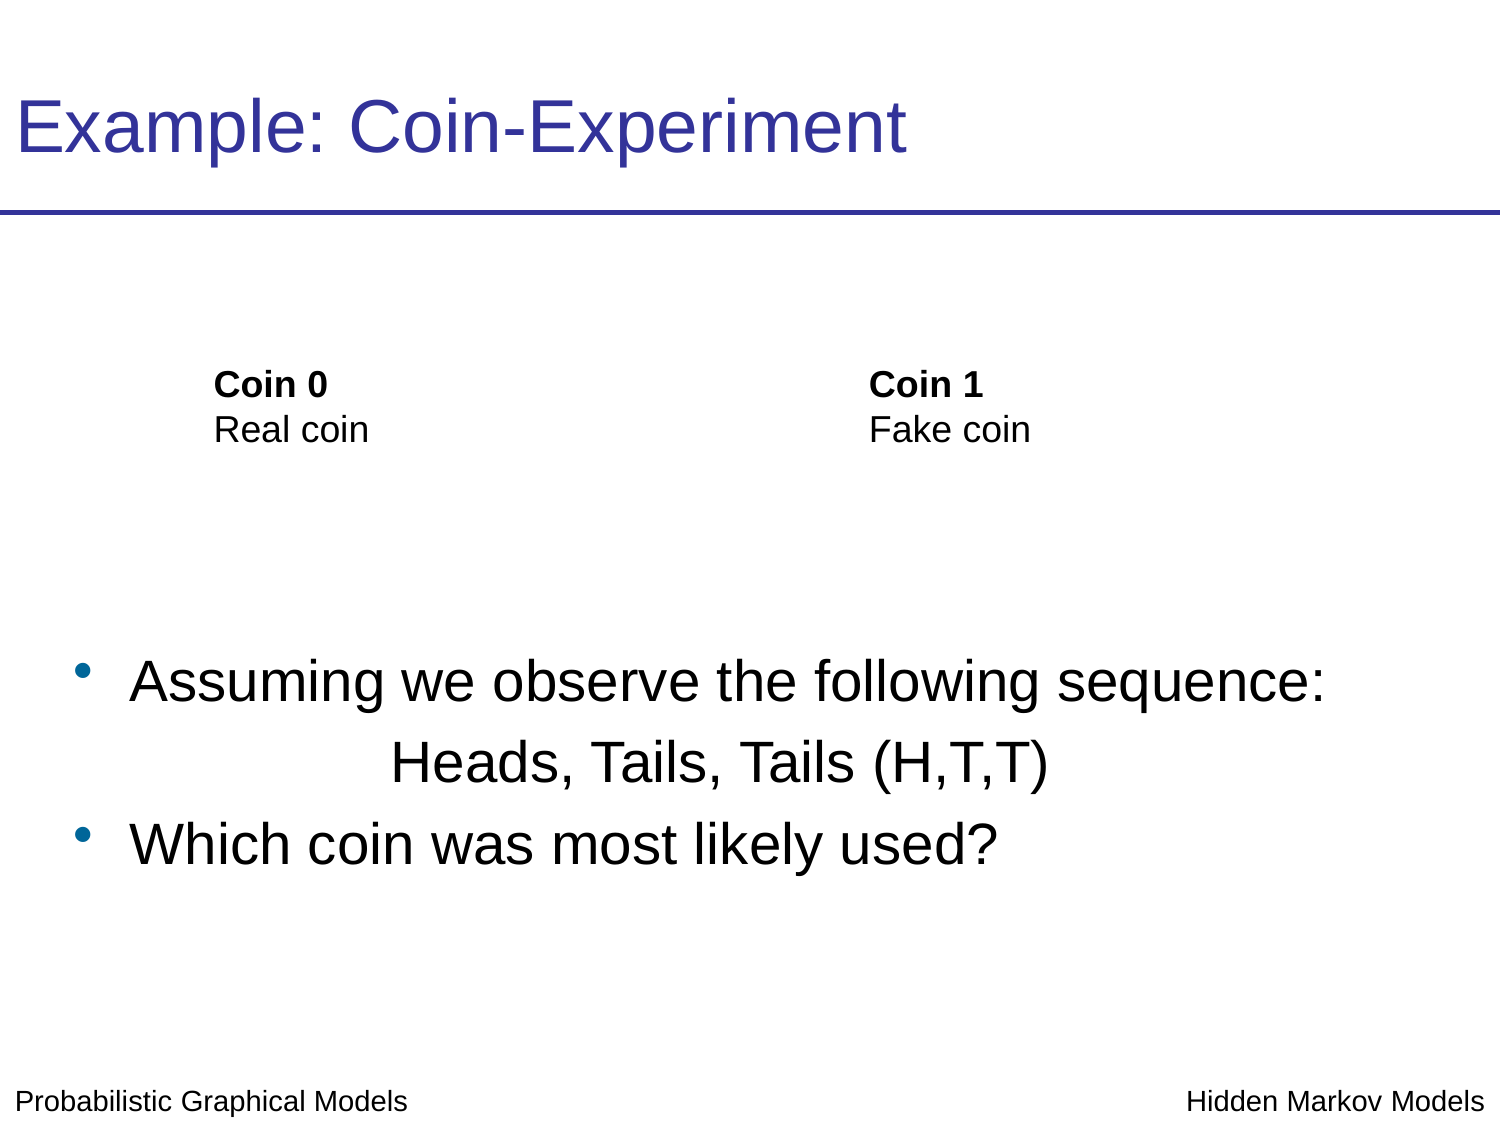

# Example: Coin-Experiment
Coin 0
Real coin
Coin 1
Fake coin
Assuming we observe the following sequence:
Heads, Tails, Tails (H,T,T)
Which coin was most likely used?